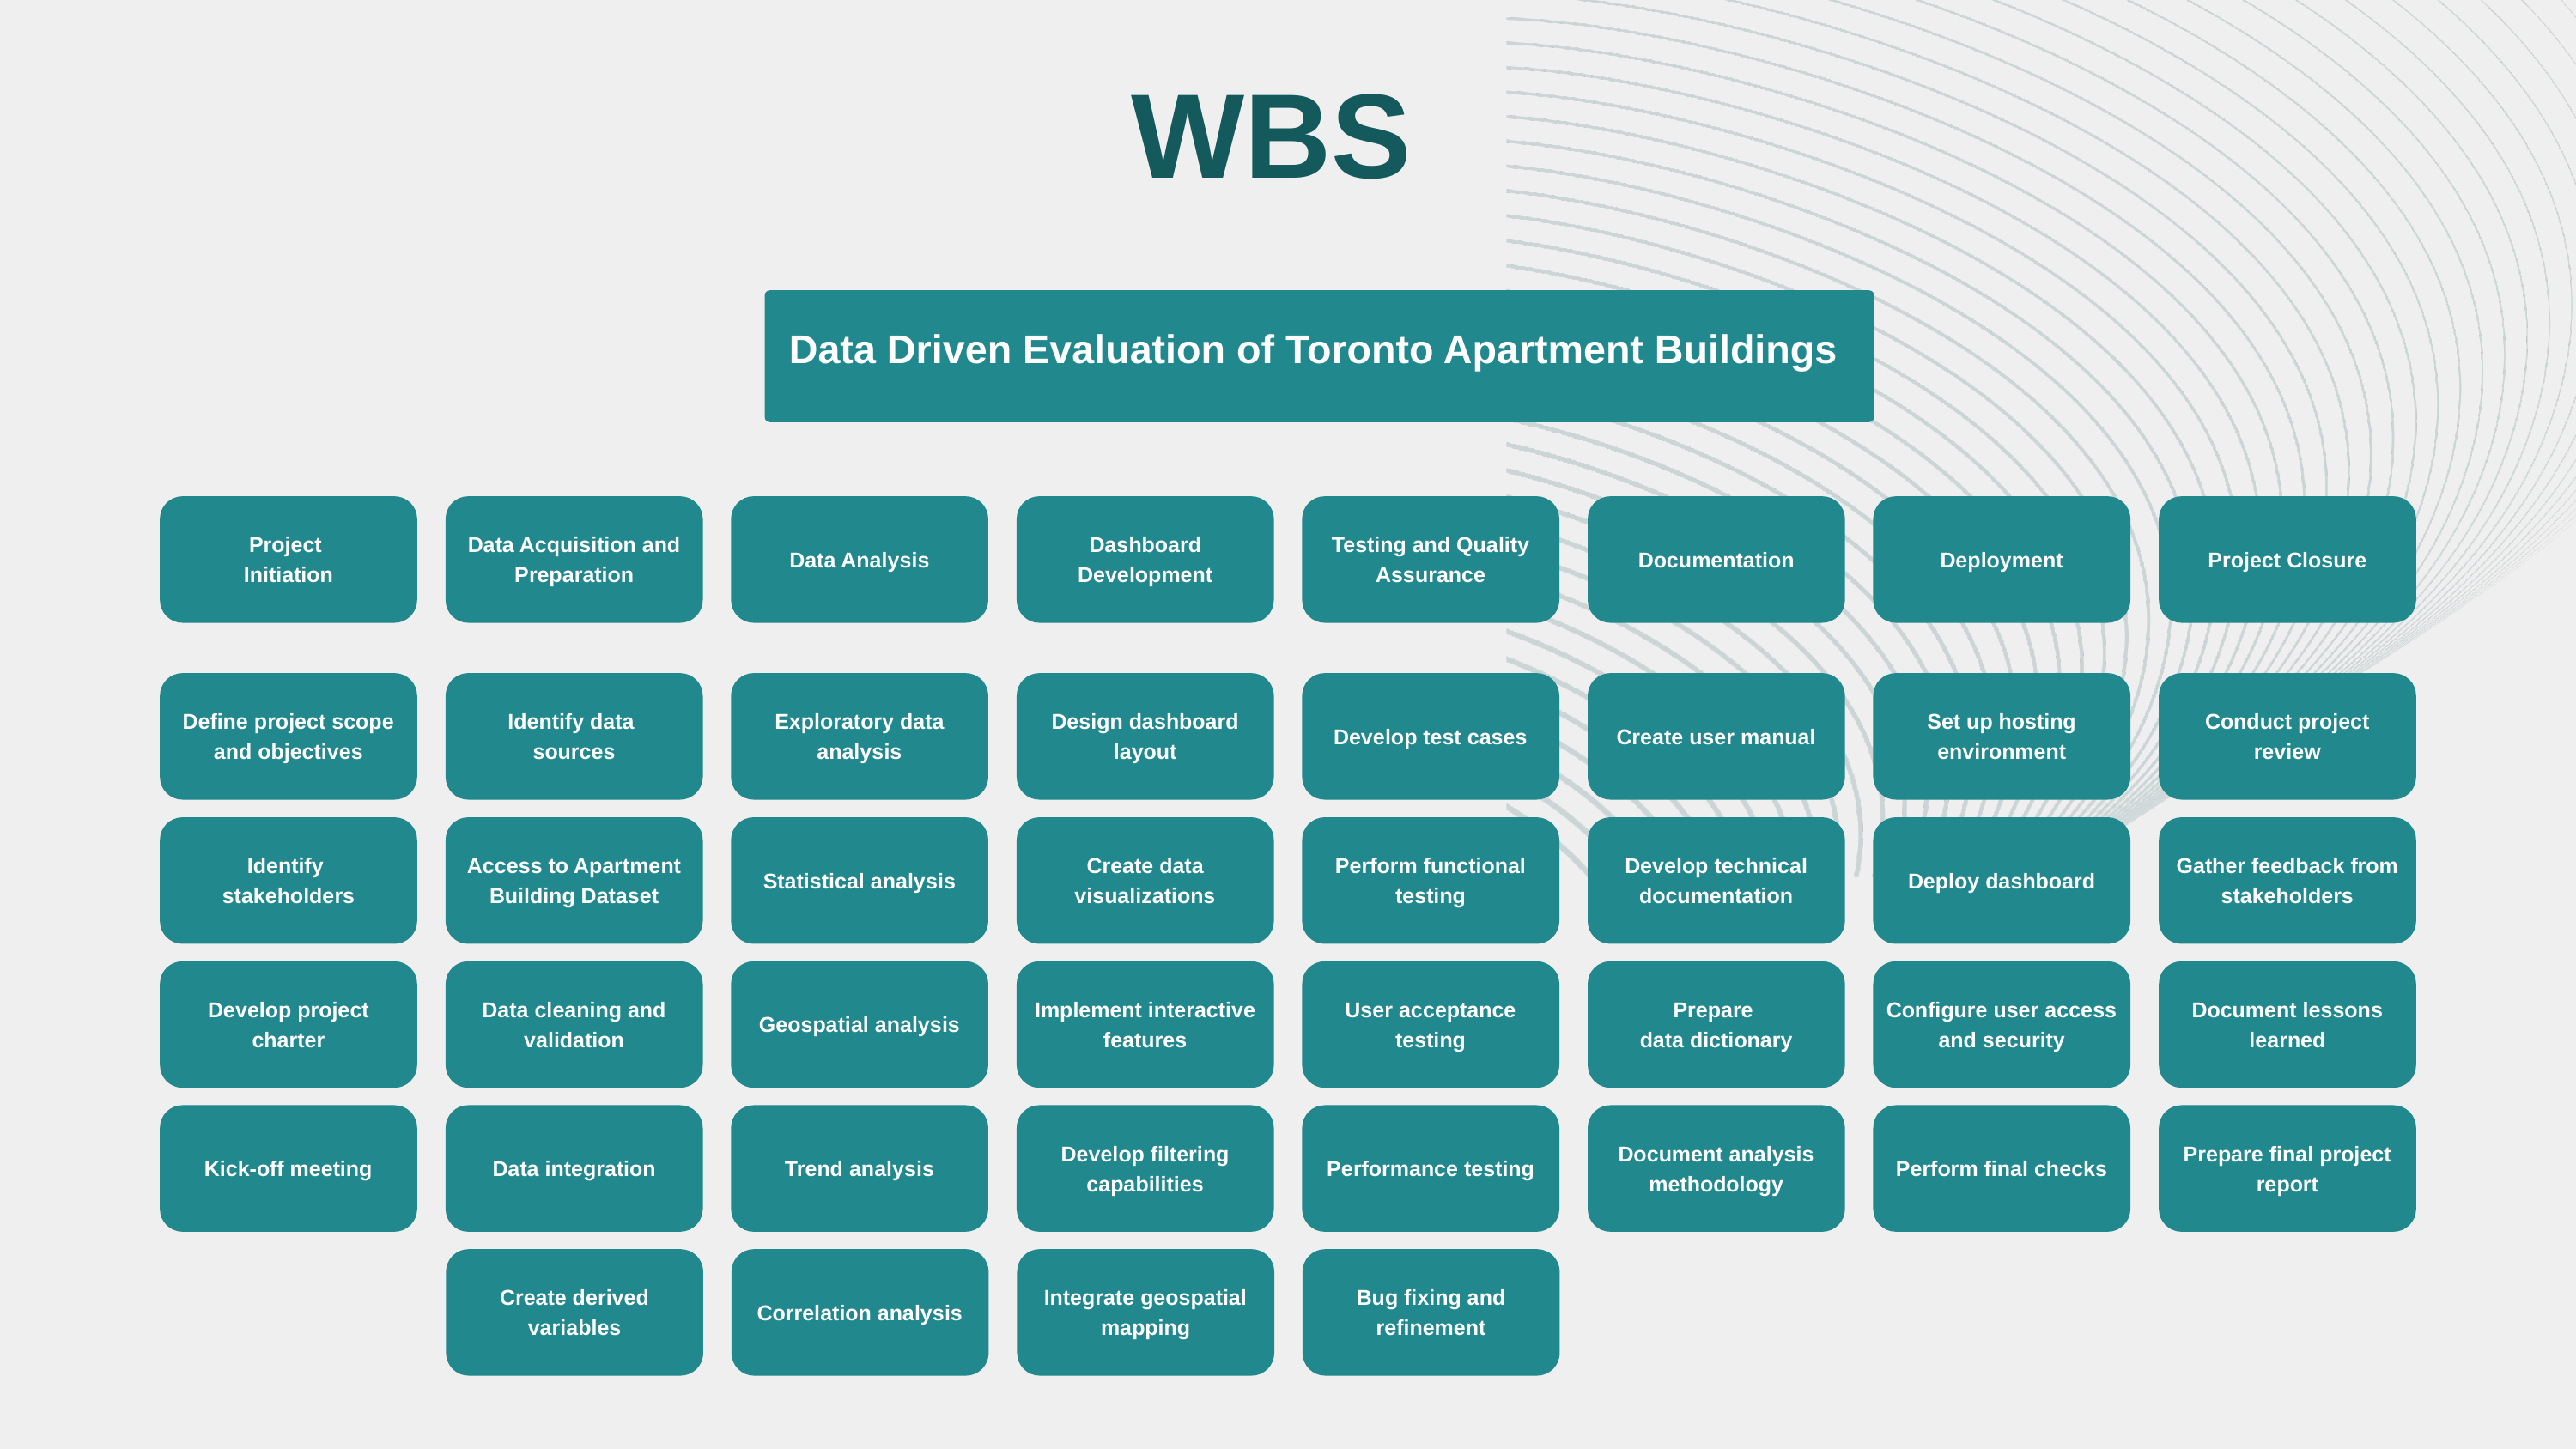

WBS

Data Driven Evaluation of Toronto Apartment Buildings

Project
Initiation

Data Acquisition and Preparation

Data Analysis

Dashboard Development

Testing and Quality Assurance

Documentation

Deployment

Project Closure

Define project scope and objectives

Identify data
sources

Exploratory data analysis

Design dashboard layout

Develop test cases

Create user manual

Set up hosting environment

Conduct project
review

Identify
stakeholders

Access to Apartment Building Dataset

Statistical analysis

Create data visualizations

Perform functional testing

Develop technical documentation

Deploy dashboard

Gather feedback from stakeholders

Develop project
charter

Data cleaning and validation

Geospatial analysis

Implement interactive features

User acceptance testing

Prepare
data dictionary

Configure user access and security

Document lessons learned

Kick-off meeting

Data integration

Trend analysis

Develop filtering capabilities

Performance testing

Document analysis methodology

Perform final checks

Prepare final project report

Create derived variables

Correlation analysis

Integrate geospatial mapping

Bug fixing and refinement